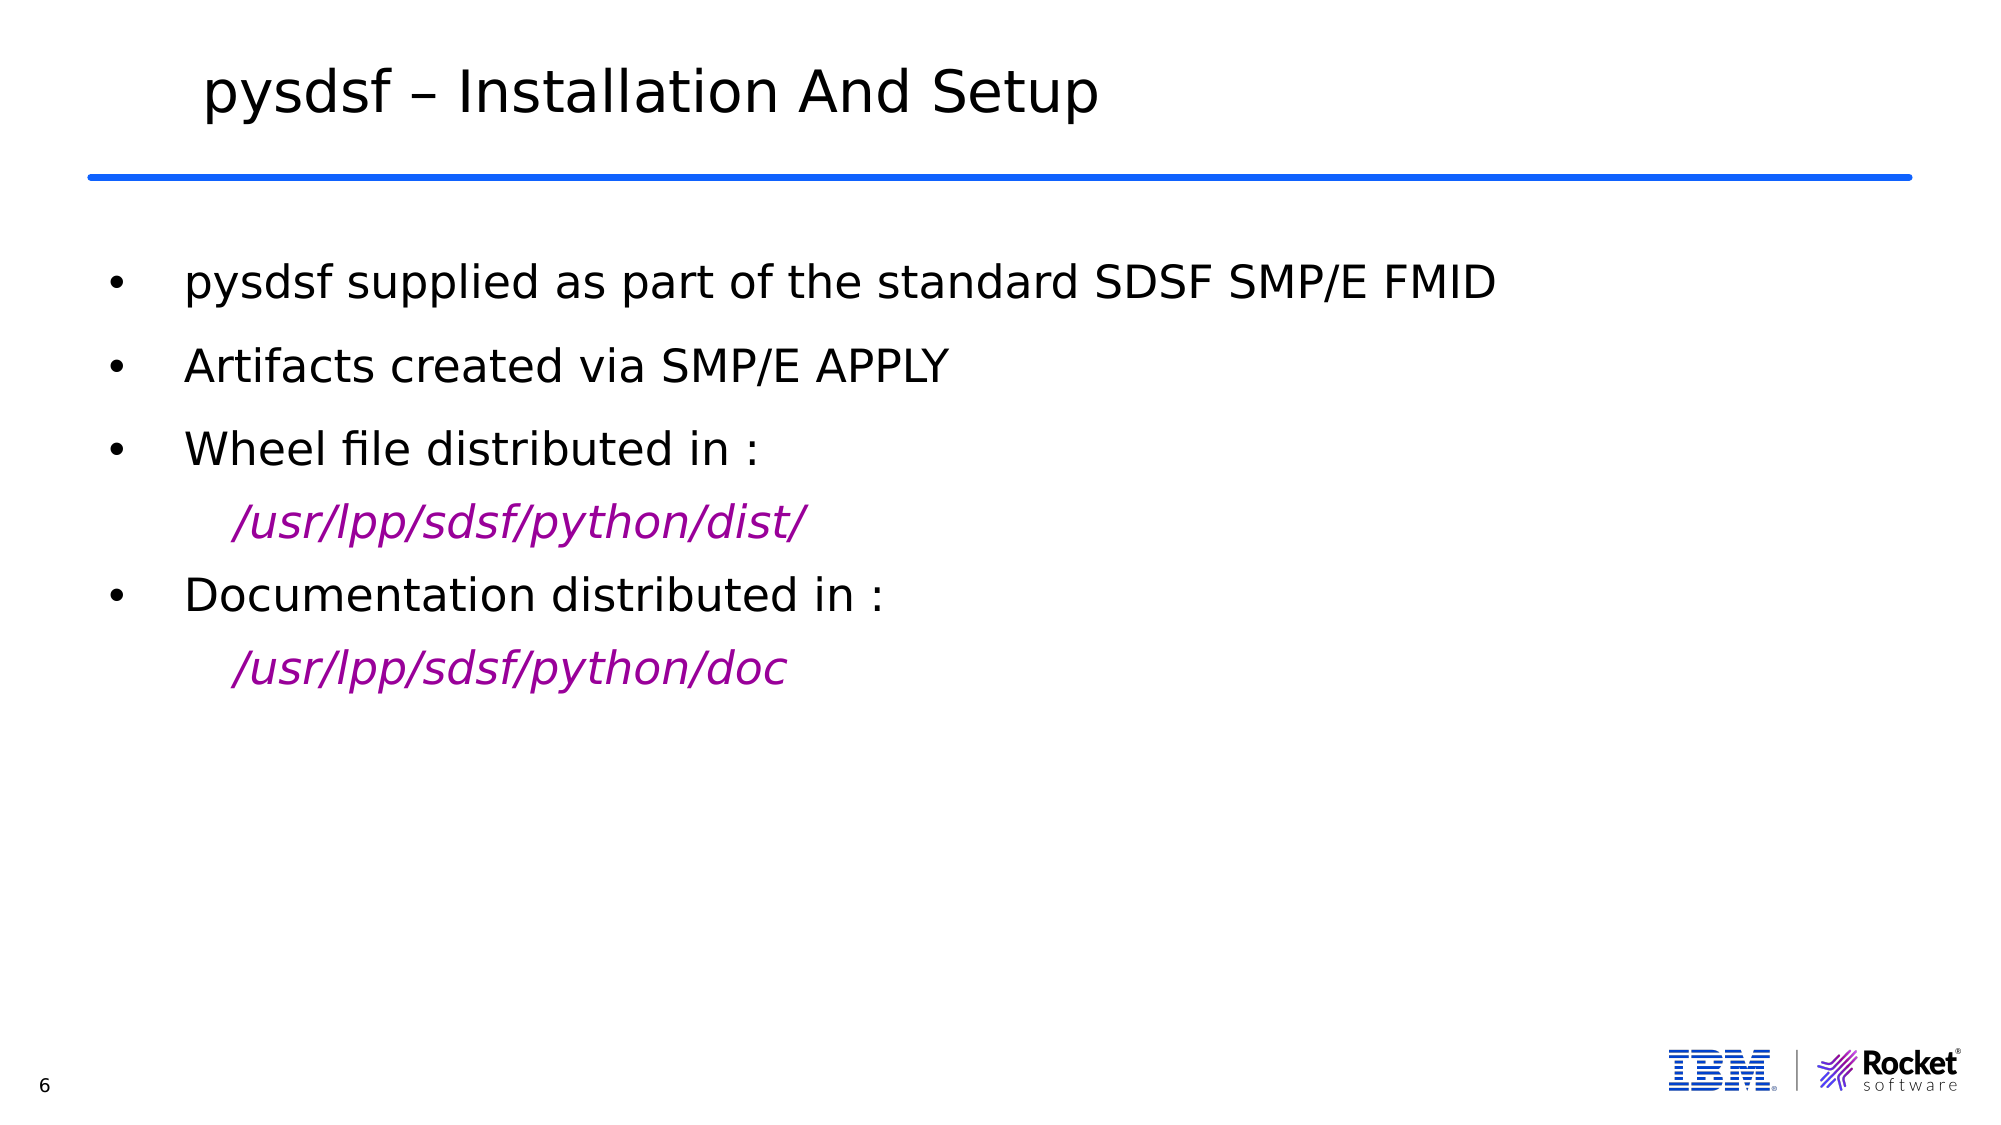

6
pysdsf – Installation And Setup
#
pysdsf supplied as part of the standard SDSF SMP/E FMID
Artifacts created via SMP/E APPLY
Wheel file distributed in :
 /usr/lpp/sdsf/python/dist/
Documentation distributed in :
 /usr/lpp/sdsf/python/doc